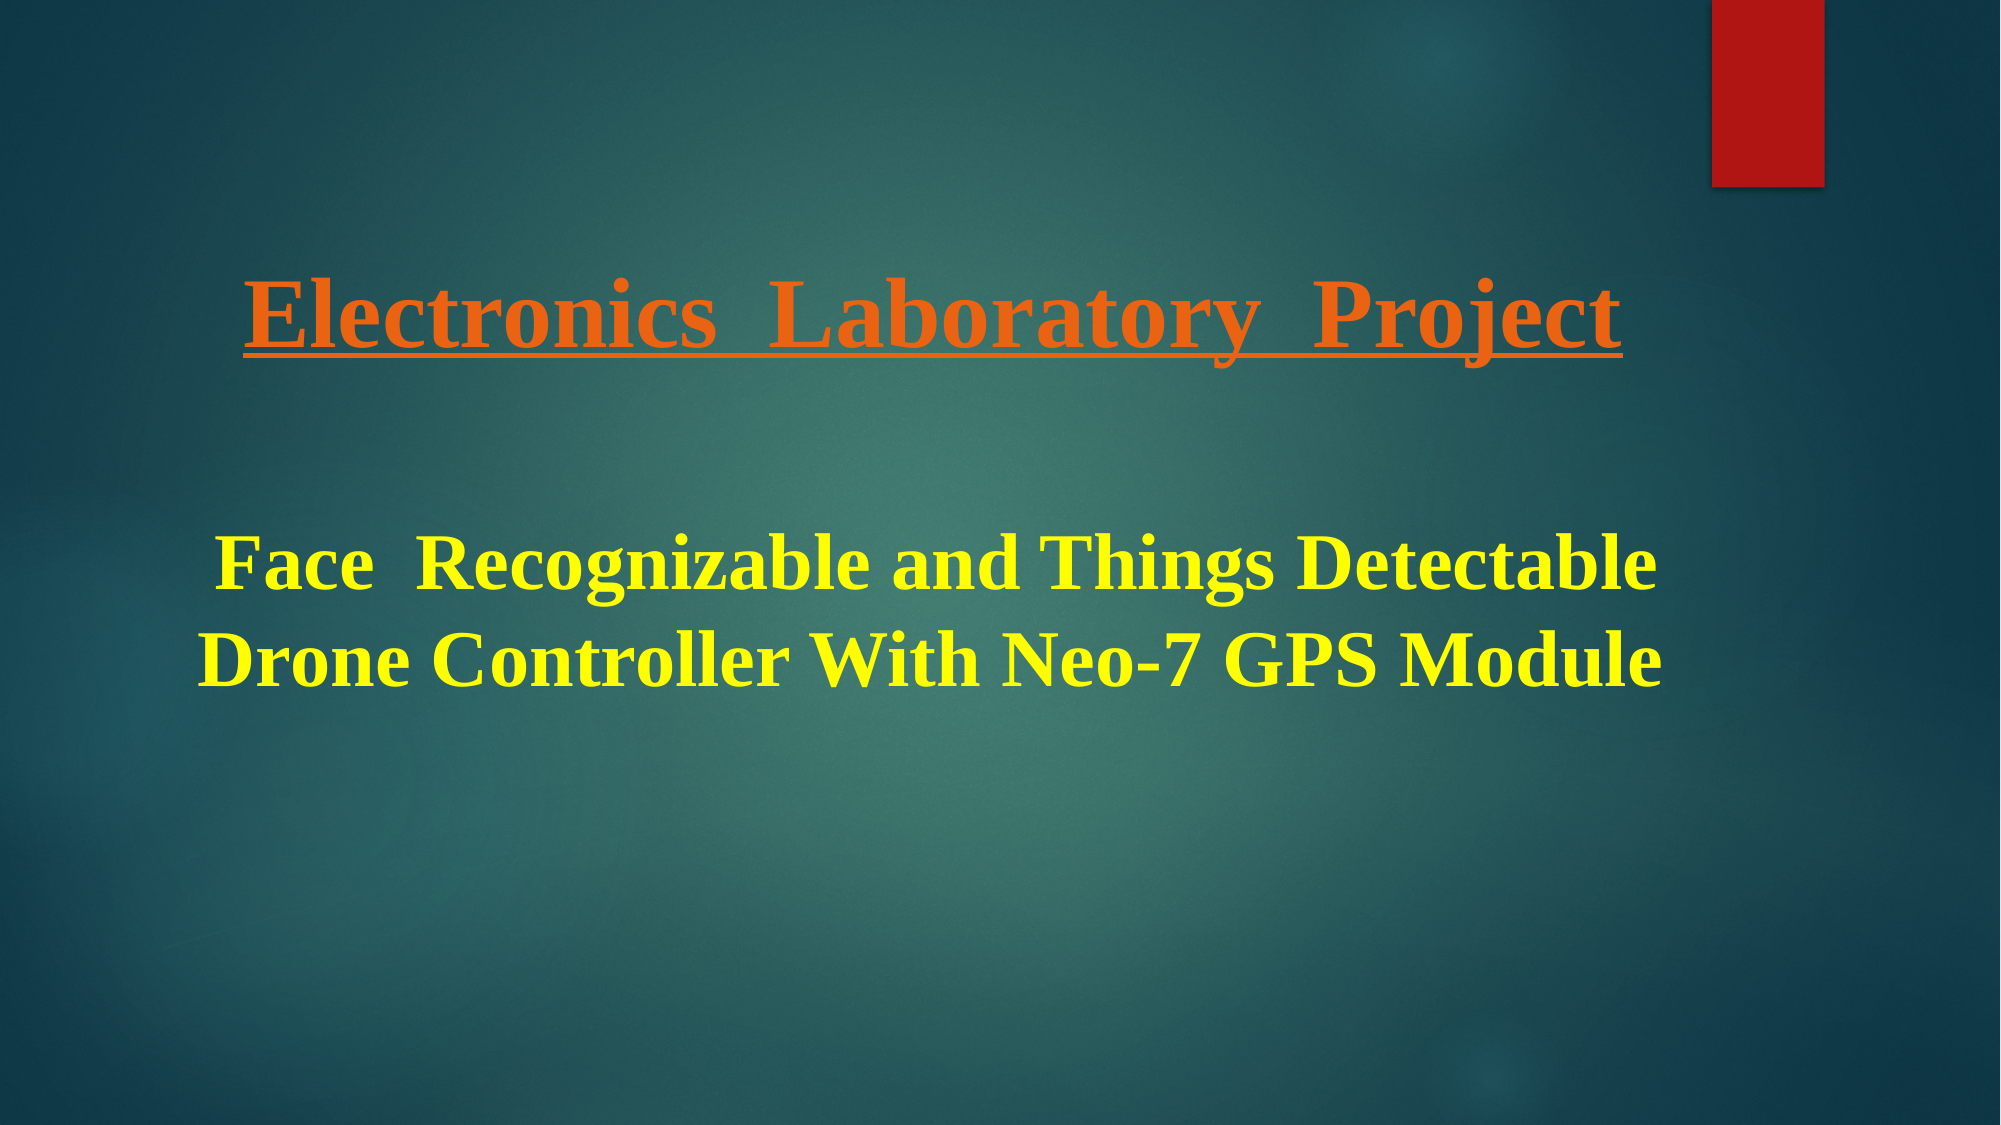

# Electronics  Laboratory  Project
 Face  Recognizable and Things Detectable Drone Controller With Neo-7 GPS Module